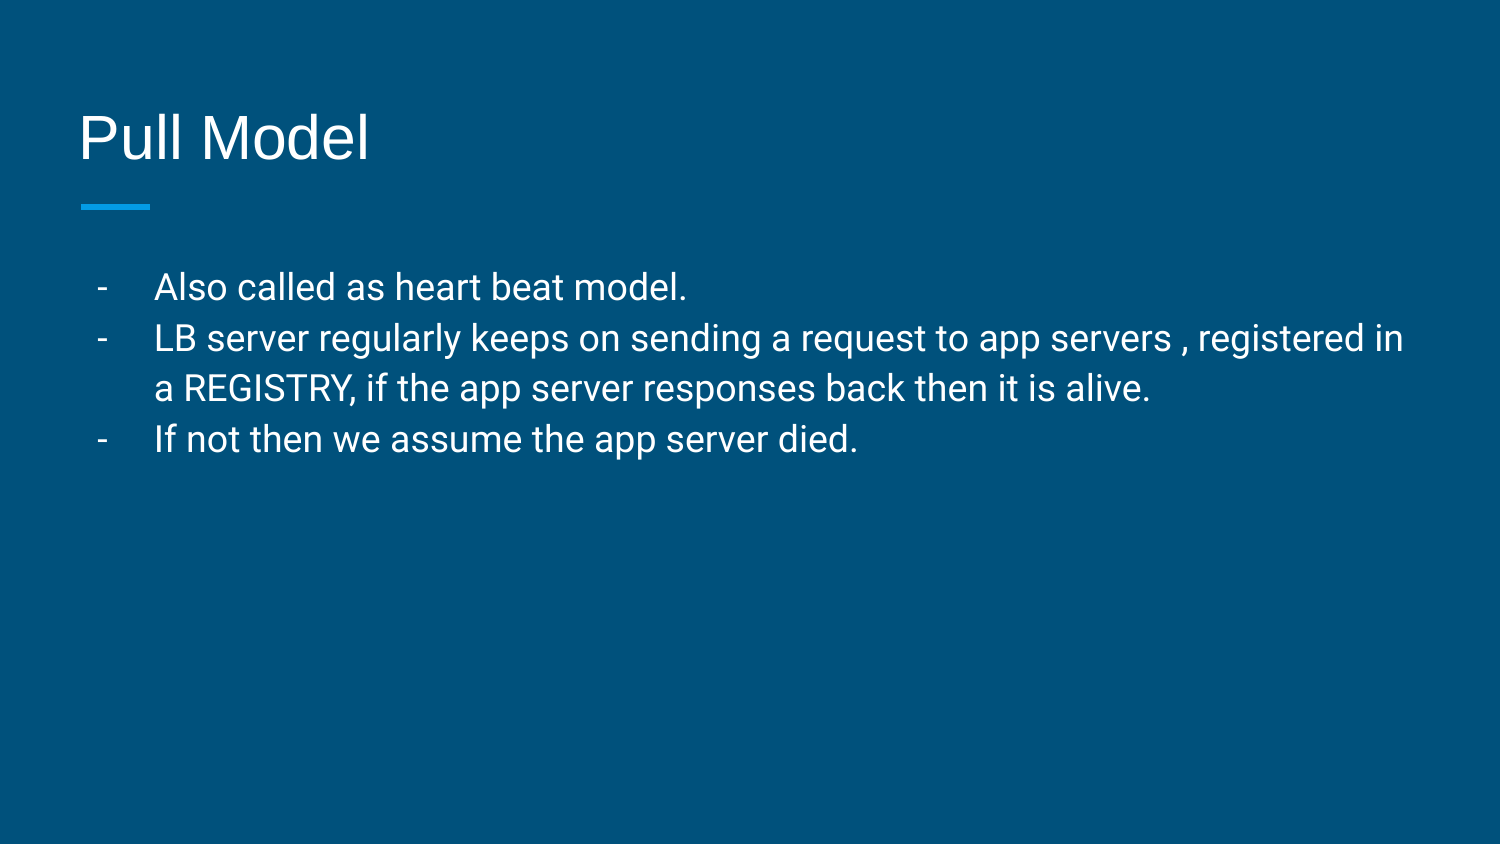

# Pull Model
Also called as heart beat model.
LB server regularly keeps on sending a request to app servers , registered in a REGISTRY, if the app server responses back then it is alive.
If not then we assume the app server died.